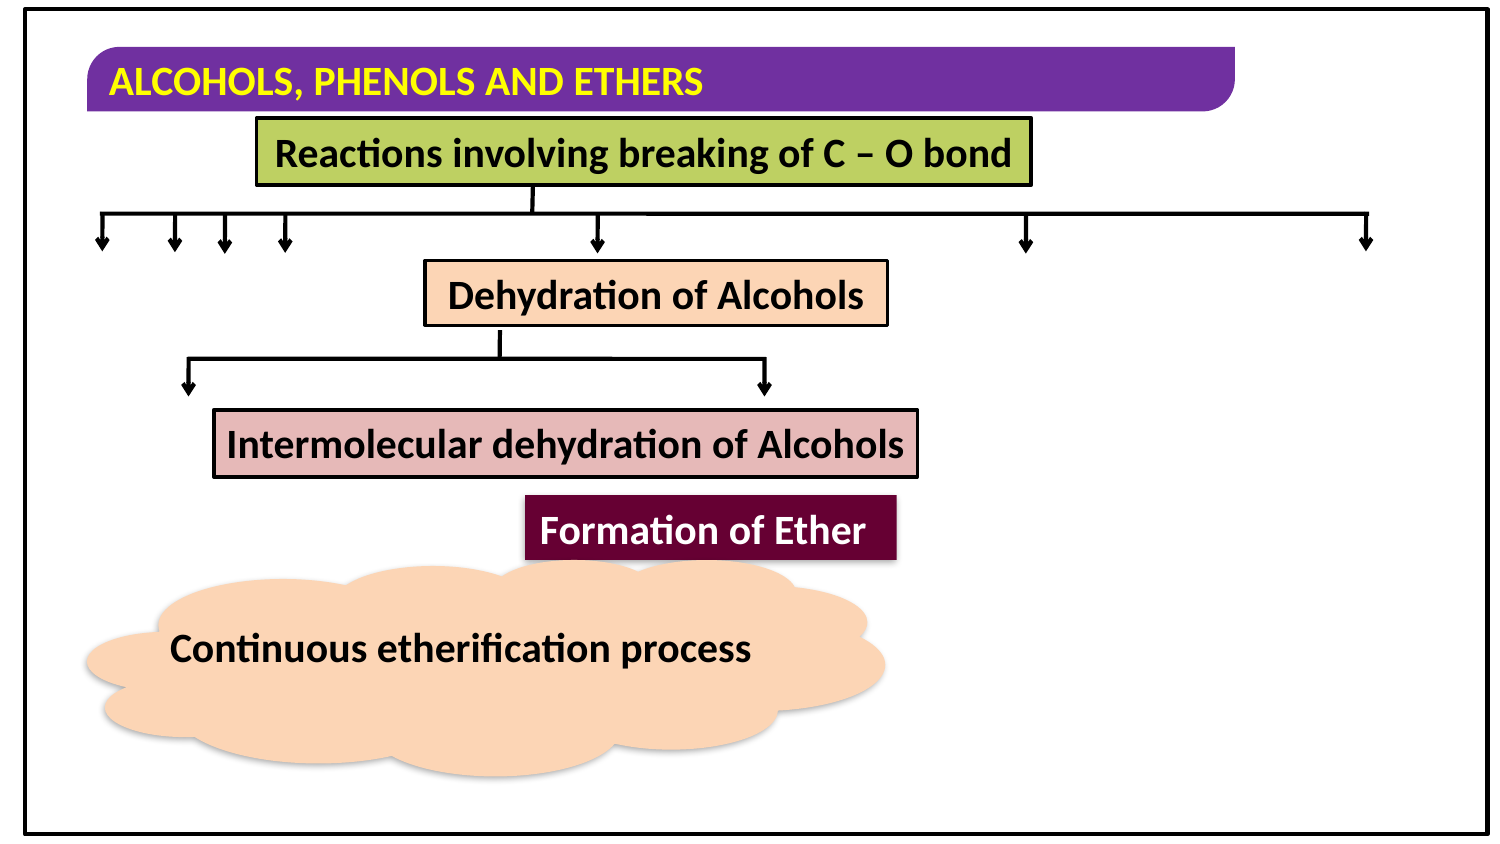

Reactions involving breaking of C – O bond

Dehydration of Alcohols
Intermolecular dehydration of Alcohols

Formation of Ether

Continuous etherification process